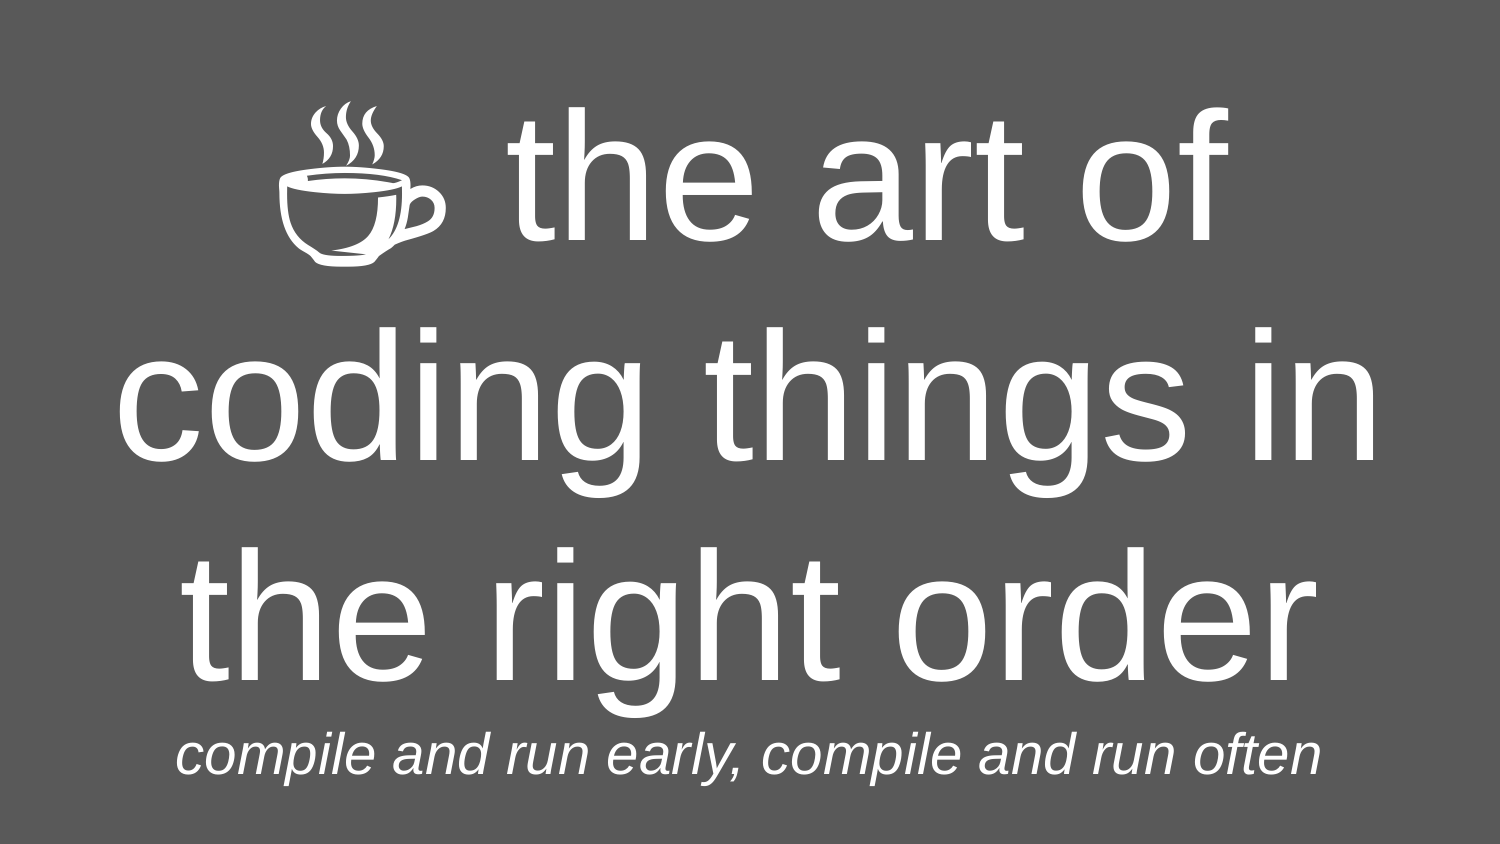

# ☕️ the art of coding things in the right order compile and run early, compile and run often